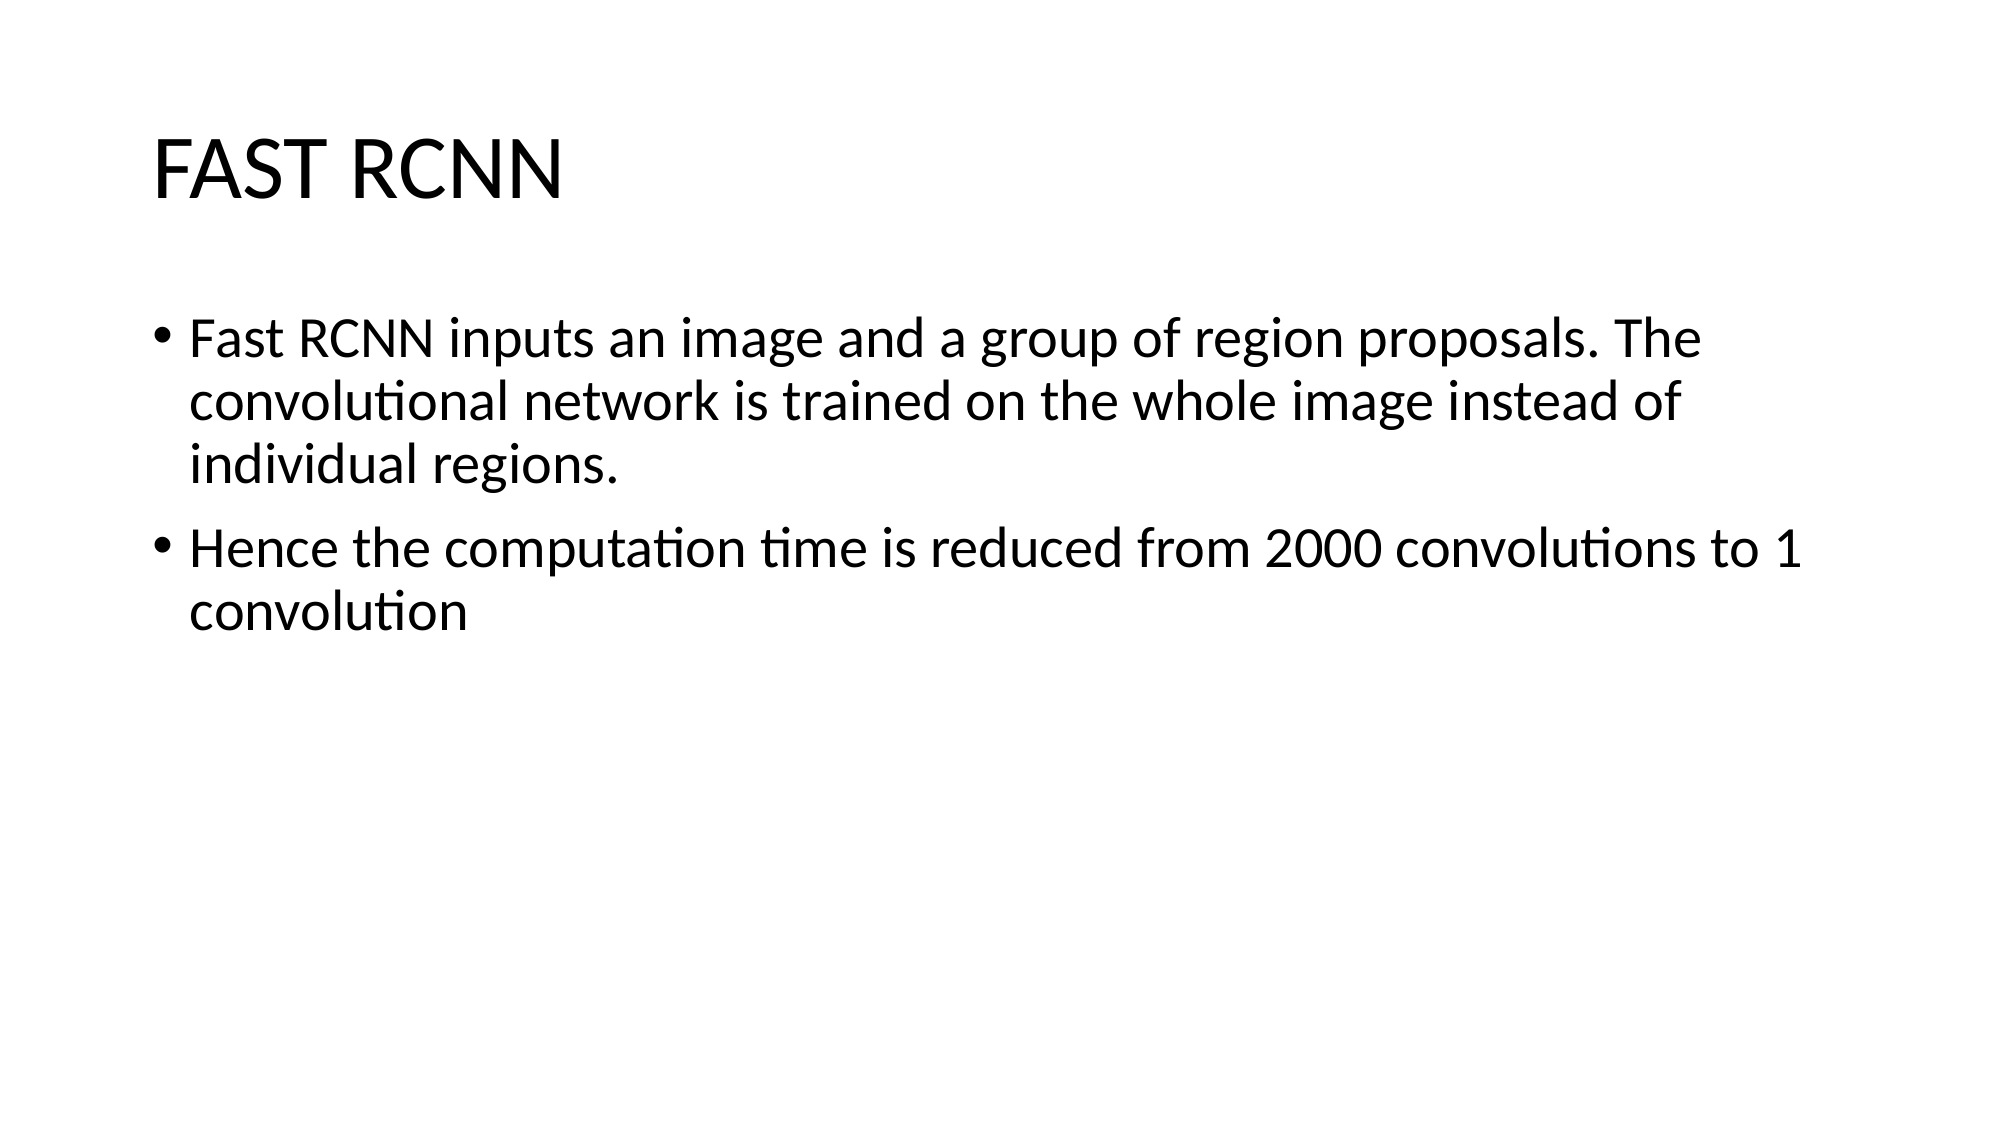

# FAST RCNN
Fast RCNN inputs an image and a group of region proposals. The convolutional network is trained on the whole image instead of individual regions.
Hence the computation time is reduced from 2000 convolutions to 1 convolution